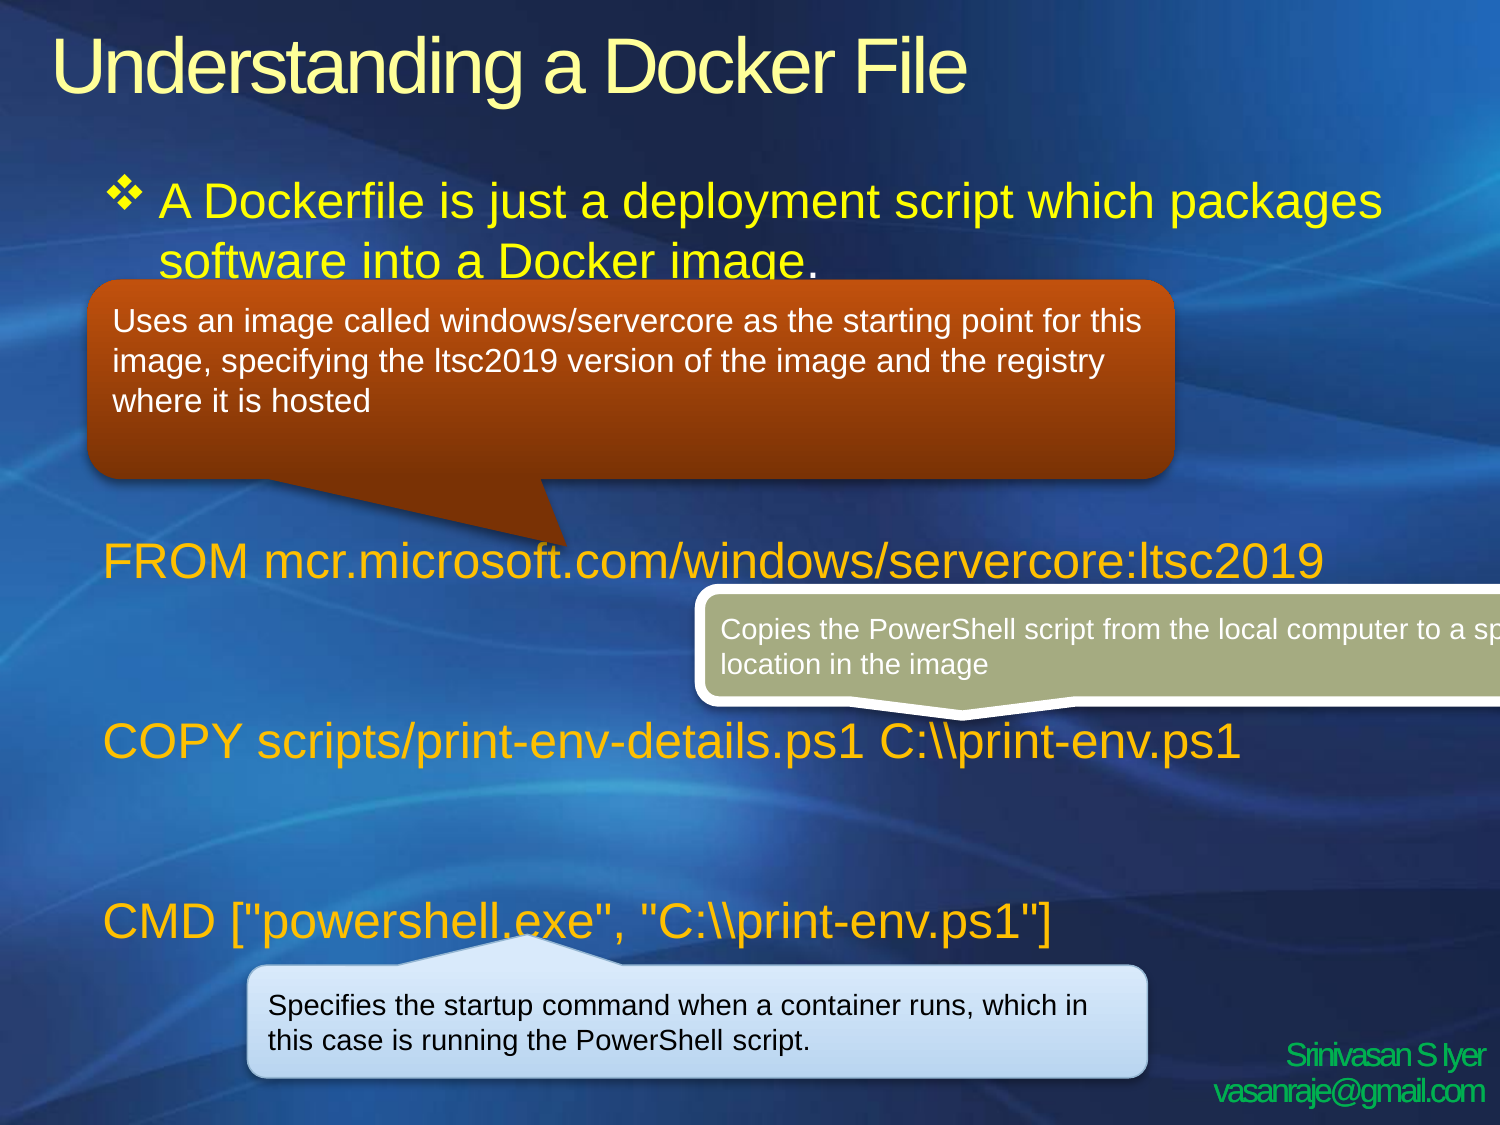

Understanding a Docker File
A Dockerfile is just a deployment script which packages software into a Docker image.

FROM mcr.microsoft.com/windows/servercore:ltsc2019

COPY scripts/print-env-details.ps1 C:\\print-env.ps1

CMD ["powershell.exe", "C:\\print-env.ps1"]
Uses an image called windows/servercore as the starting point for this image, specifying the ltsc2019 version of the image and the registry where it is hosted

Copies the PowerShell script from the local computer to a specific location in the image
Specifies the startup command when a container runs, which in this case is running the PowerShell script.